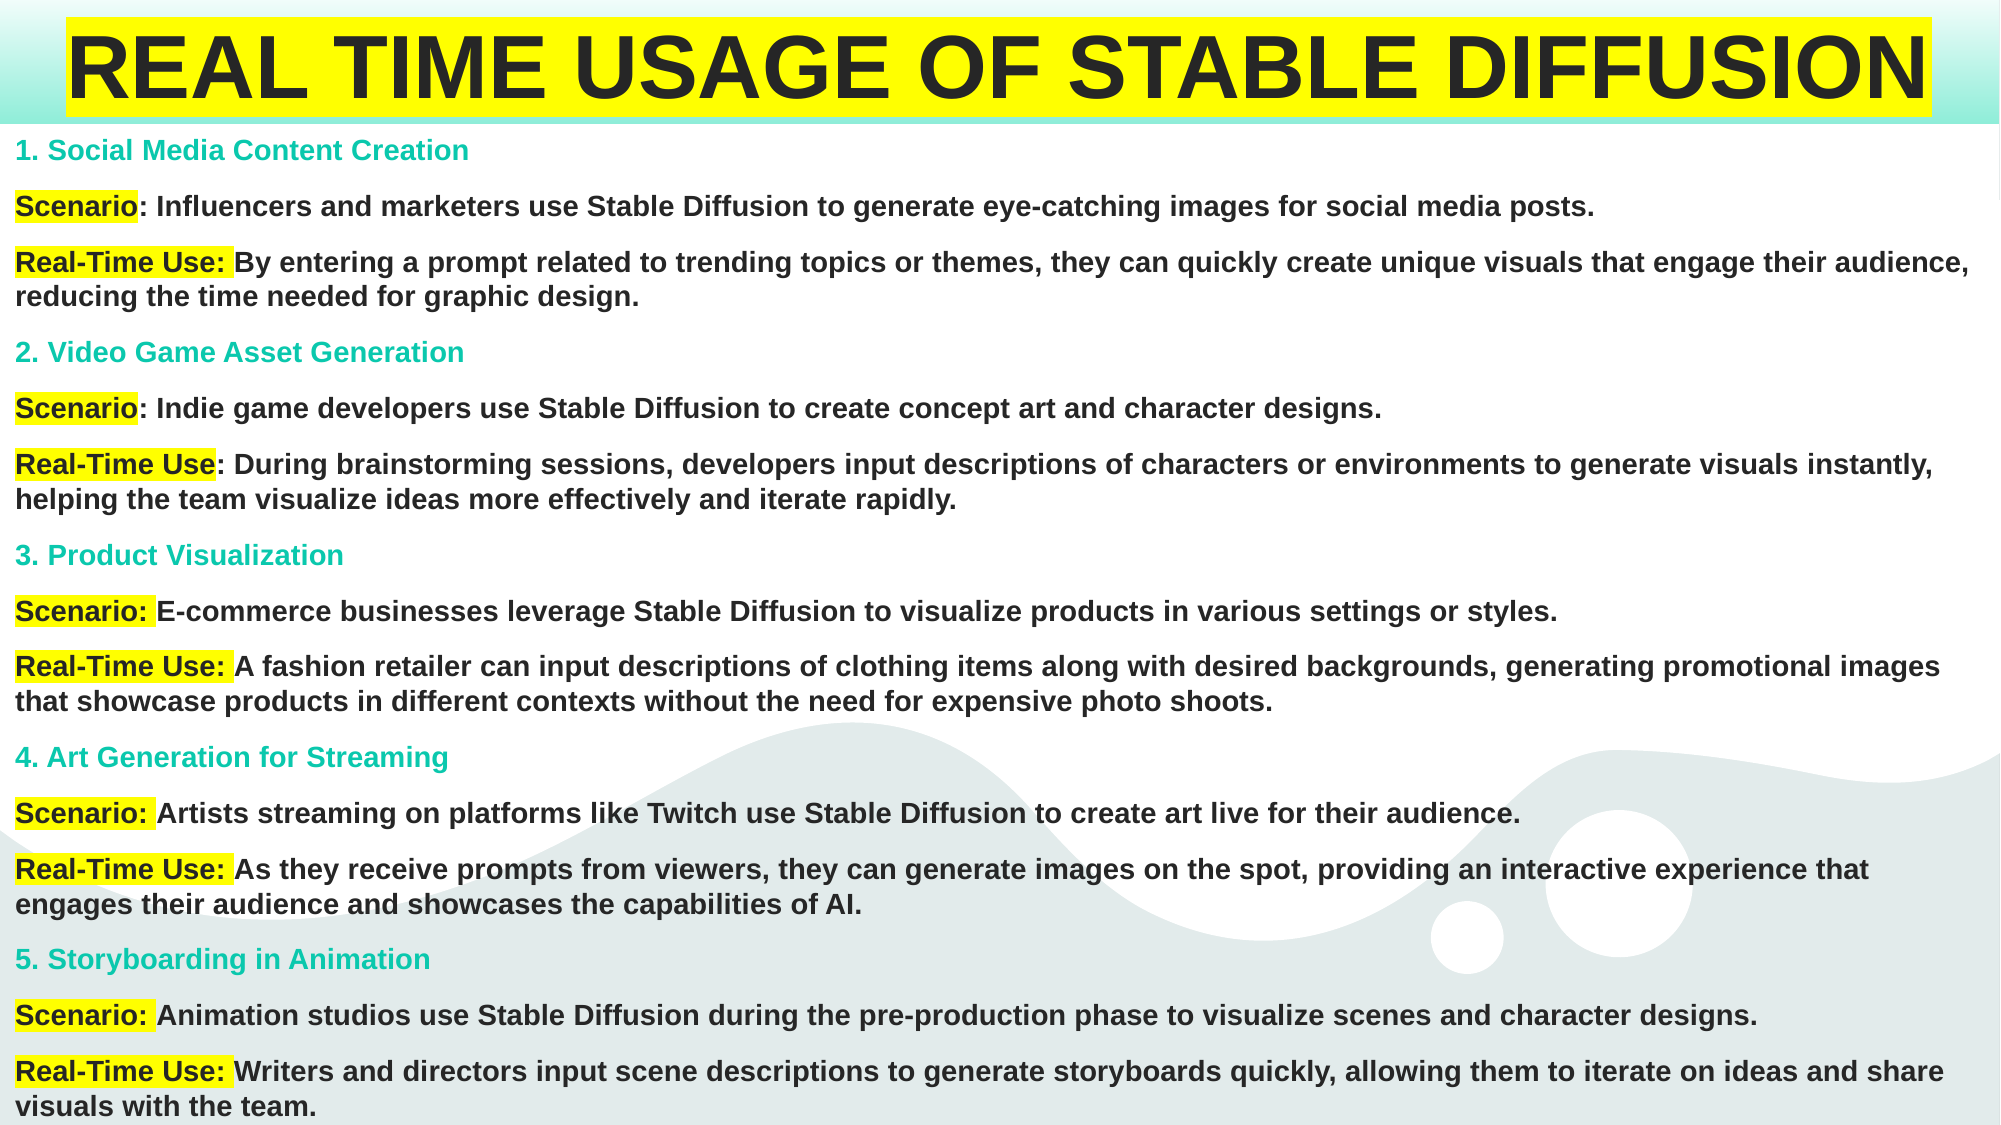

# REAL TIME USAGE OF STABLE DIFFUSION

1. Social Media Content Creation
Scenario: Influencers and marketers use Stable Diffusion to generate eye-catching images for social media posts.
Real-Time Use: By entering a prompt related to trending topics or themes, they can quickly create unique visuals that engage their audience, reducing the time needed for graphic design.
2. Video Game Asset Generation
Scenario: Indie game developers use Stable Diffusion to create concept art and character designs.
Real-Time Use: During brainstorming sessions, developers input descriptions of characters or environments to generate visuals instantly, helping the team visualize ideas more effectively and iterate rapidly.
3. Product Visualization
Scenario: E-commerce businesses leverage Stable Diffusion to visualize products in various settings or styles.
Real-Time Use: A fashion retailer can input descriptions of clothing items along with desired backgrounds, generating promotional images that showcase products in different contexts without the need for expensive photo shoots.
4. Art Generation for Streaming
Scenario: Artists streaming on platforms like Twitch use Stable Diffusion to create art live for their audience.
Real-Time Use: As they receive prompts from viewers, they can generate images on the spot, providing an interactive experience that engages their audience and showcases the capabilities of AI.
5. Storyboarding in Animation
Scenario: Animation studios use Stable Diffusion during the pre-production phase to visualize scenes and character designs.
Real-Time Use: Writers and directors input scene descriptions to generate storyboards quickly, allowing them to iterate on ideas and share visuals with the team.